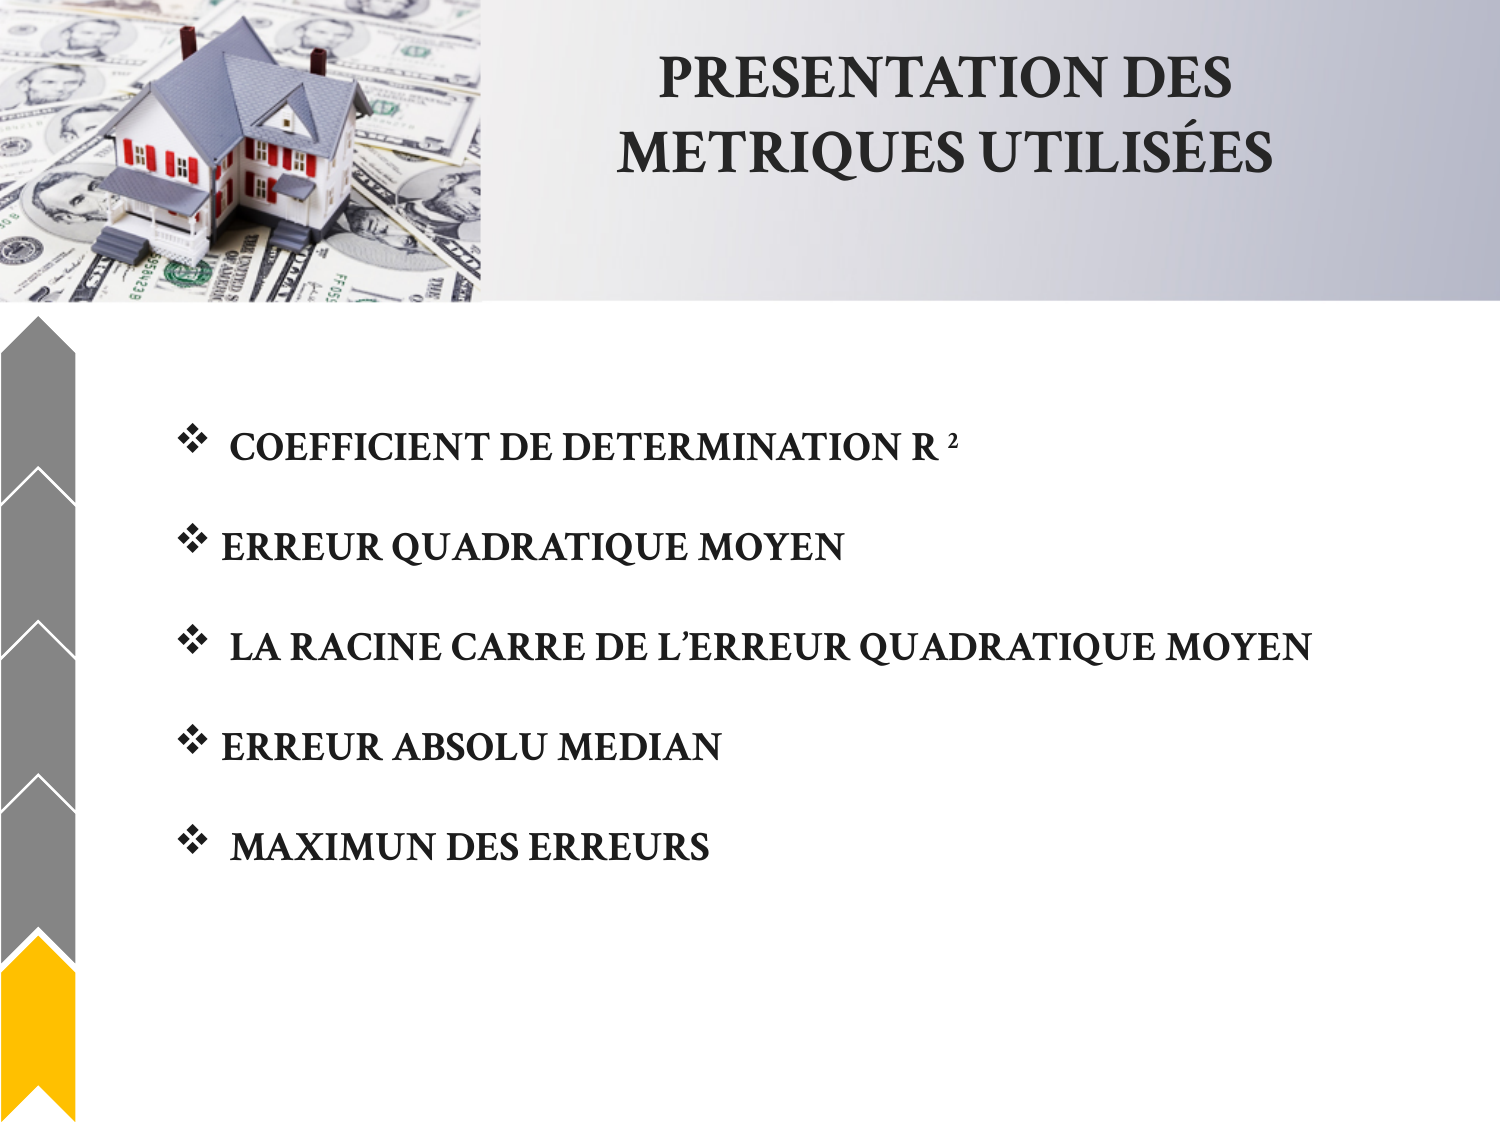

PRESENTATION DES METRIQUES UTILISÉES

 COEFFICIENT DE DETERMINATION R 2
ERREUR QUADRATIQUE MOYEN
 LA RACINE CARRE DE L’ERREUR QUADRATIQUE MOYEN
ERREUR ABSOLU MEDIAN
 MAXIMUN DES ERREURS